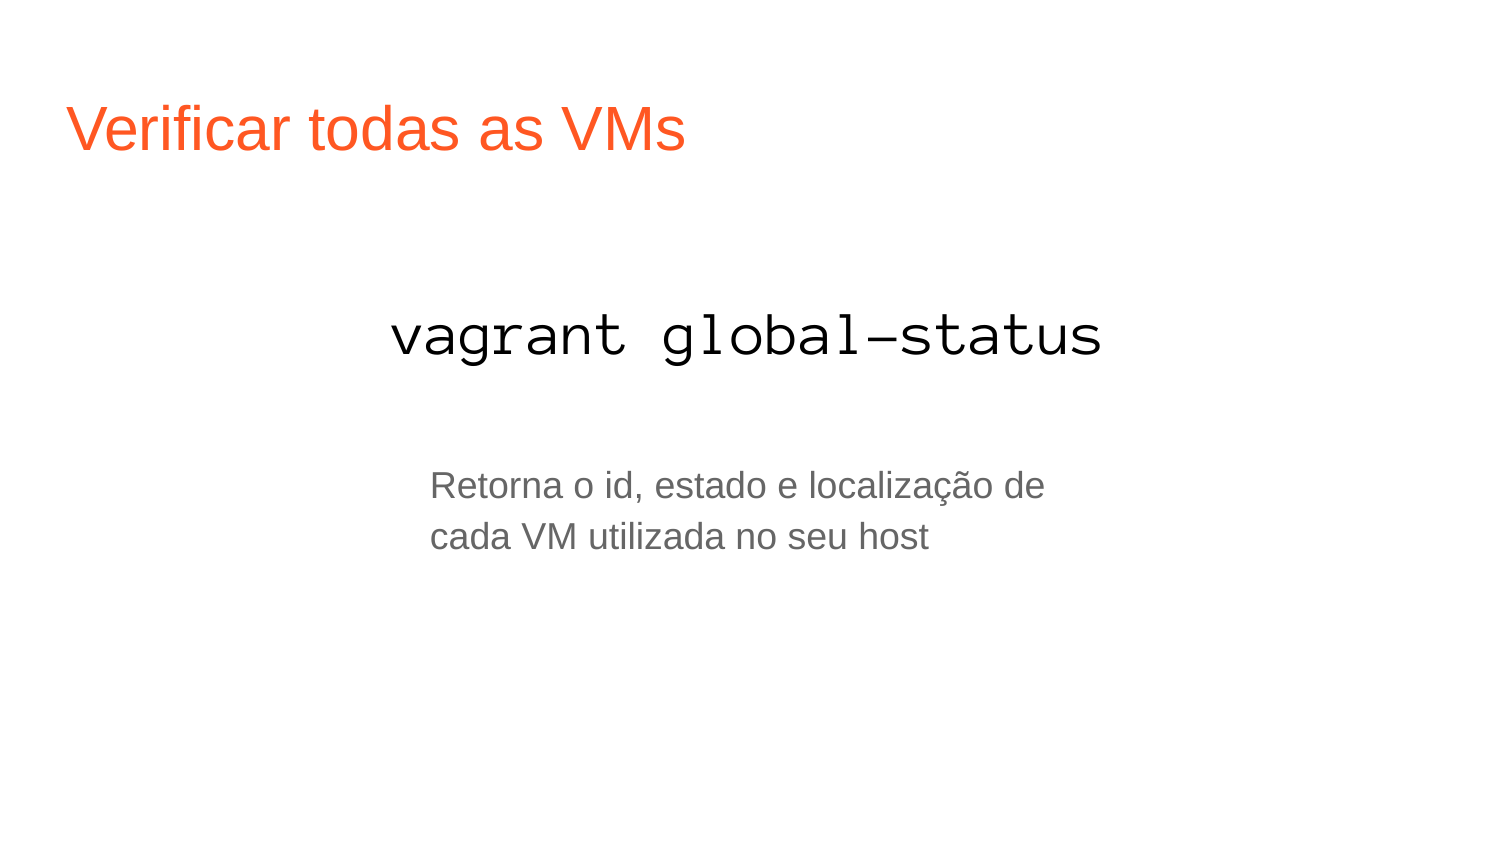

# Verificar todas as VMs
vagrant global-status
Retorna o id, estado e localização de cada VM utilizada no seu host